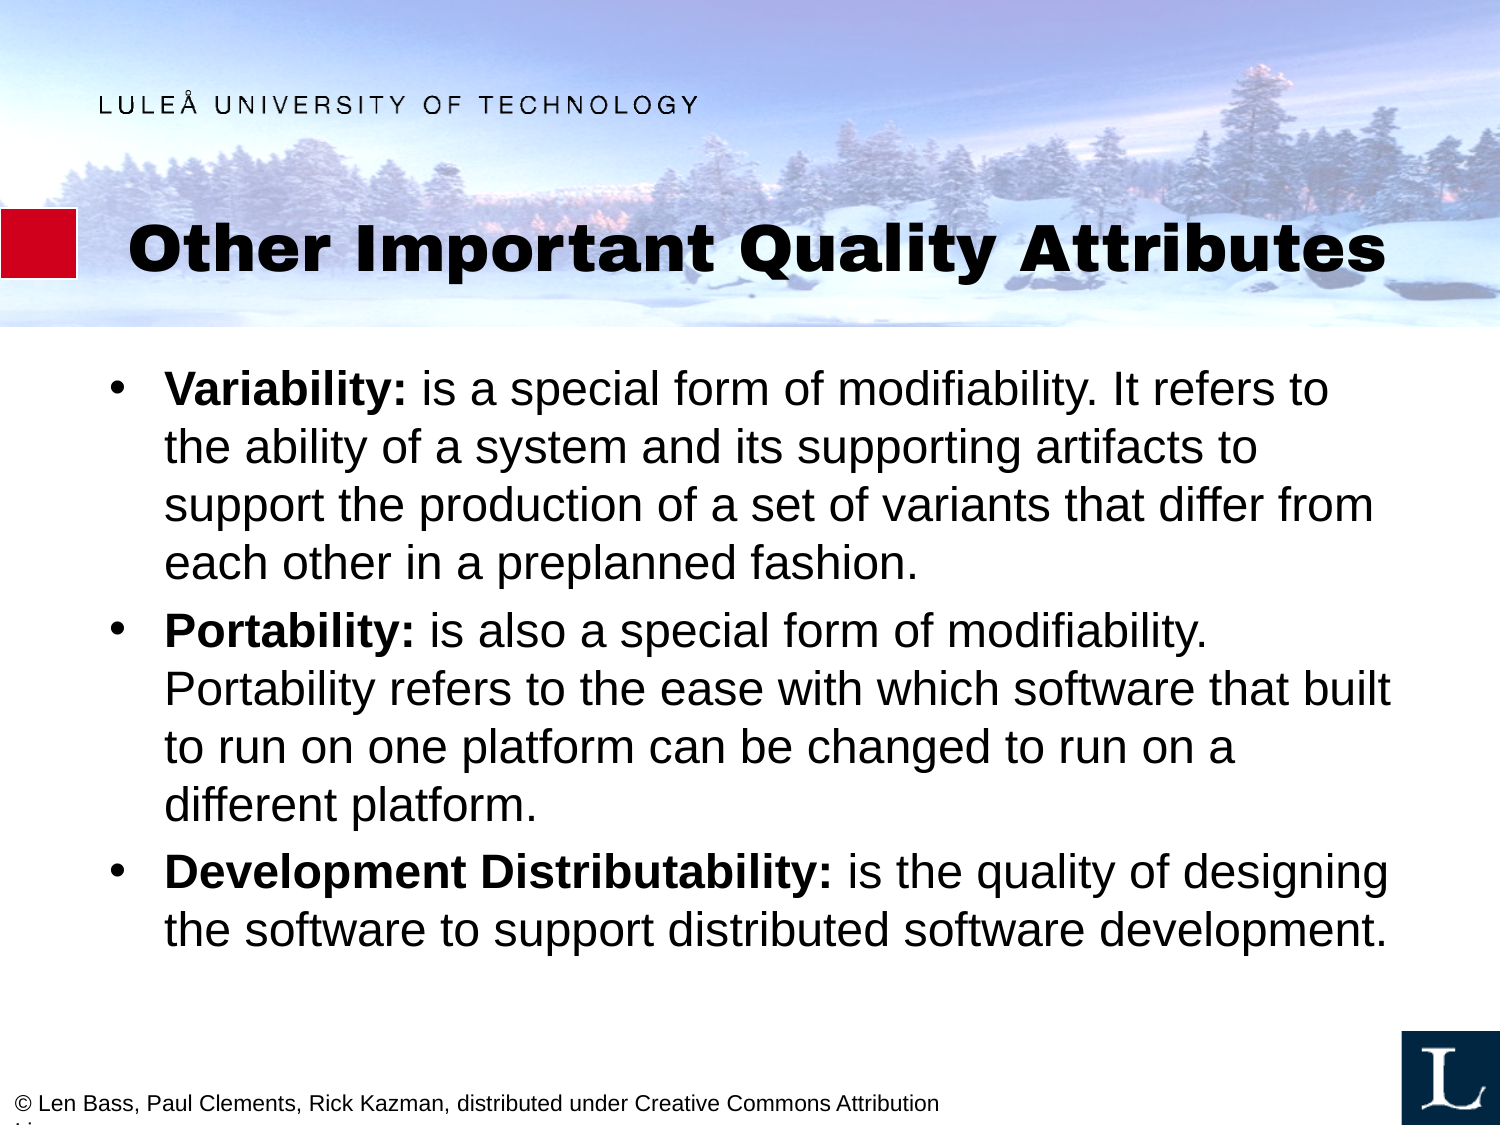

# Other Important Quality Attributes
Variability: is a special form of modifiability. It refers to the ability of a system and its supporting artifacts to support the production of a set of variants that differ from each other in a preplanned fashion.
Portability: is also a special form of modifiability.  Portability refers to the ease with which software that built to run on one platform can be changed to run on a different platform.
Development Distributability: is the quality of designing the software to support distributed software development.

© Len Bass, Paul Clements, Rick Kazman, distributed under Creative Commons Attribution License